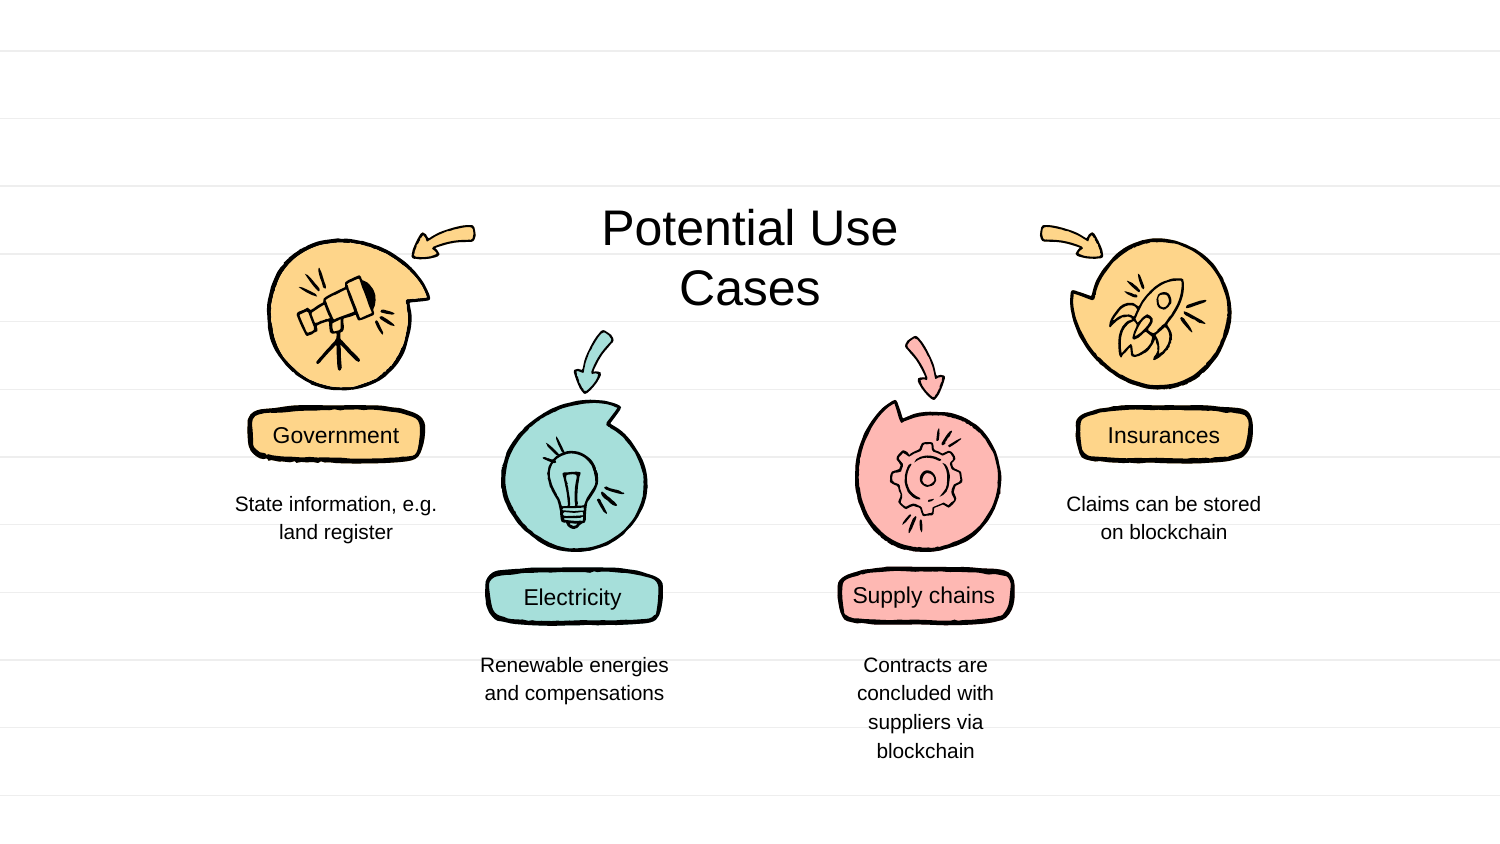

# Potential Use Cases

Government
Insurances
State information, e.g. land register
Claims can be stored on blockchain

Supply chains
Electricity
Renewable energies and compensations
Contracts are concluded with suppliers via blockchain